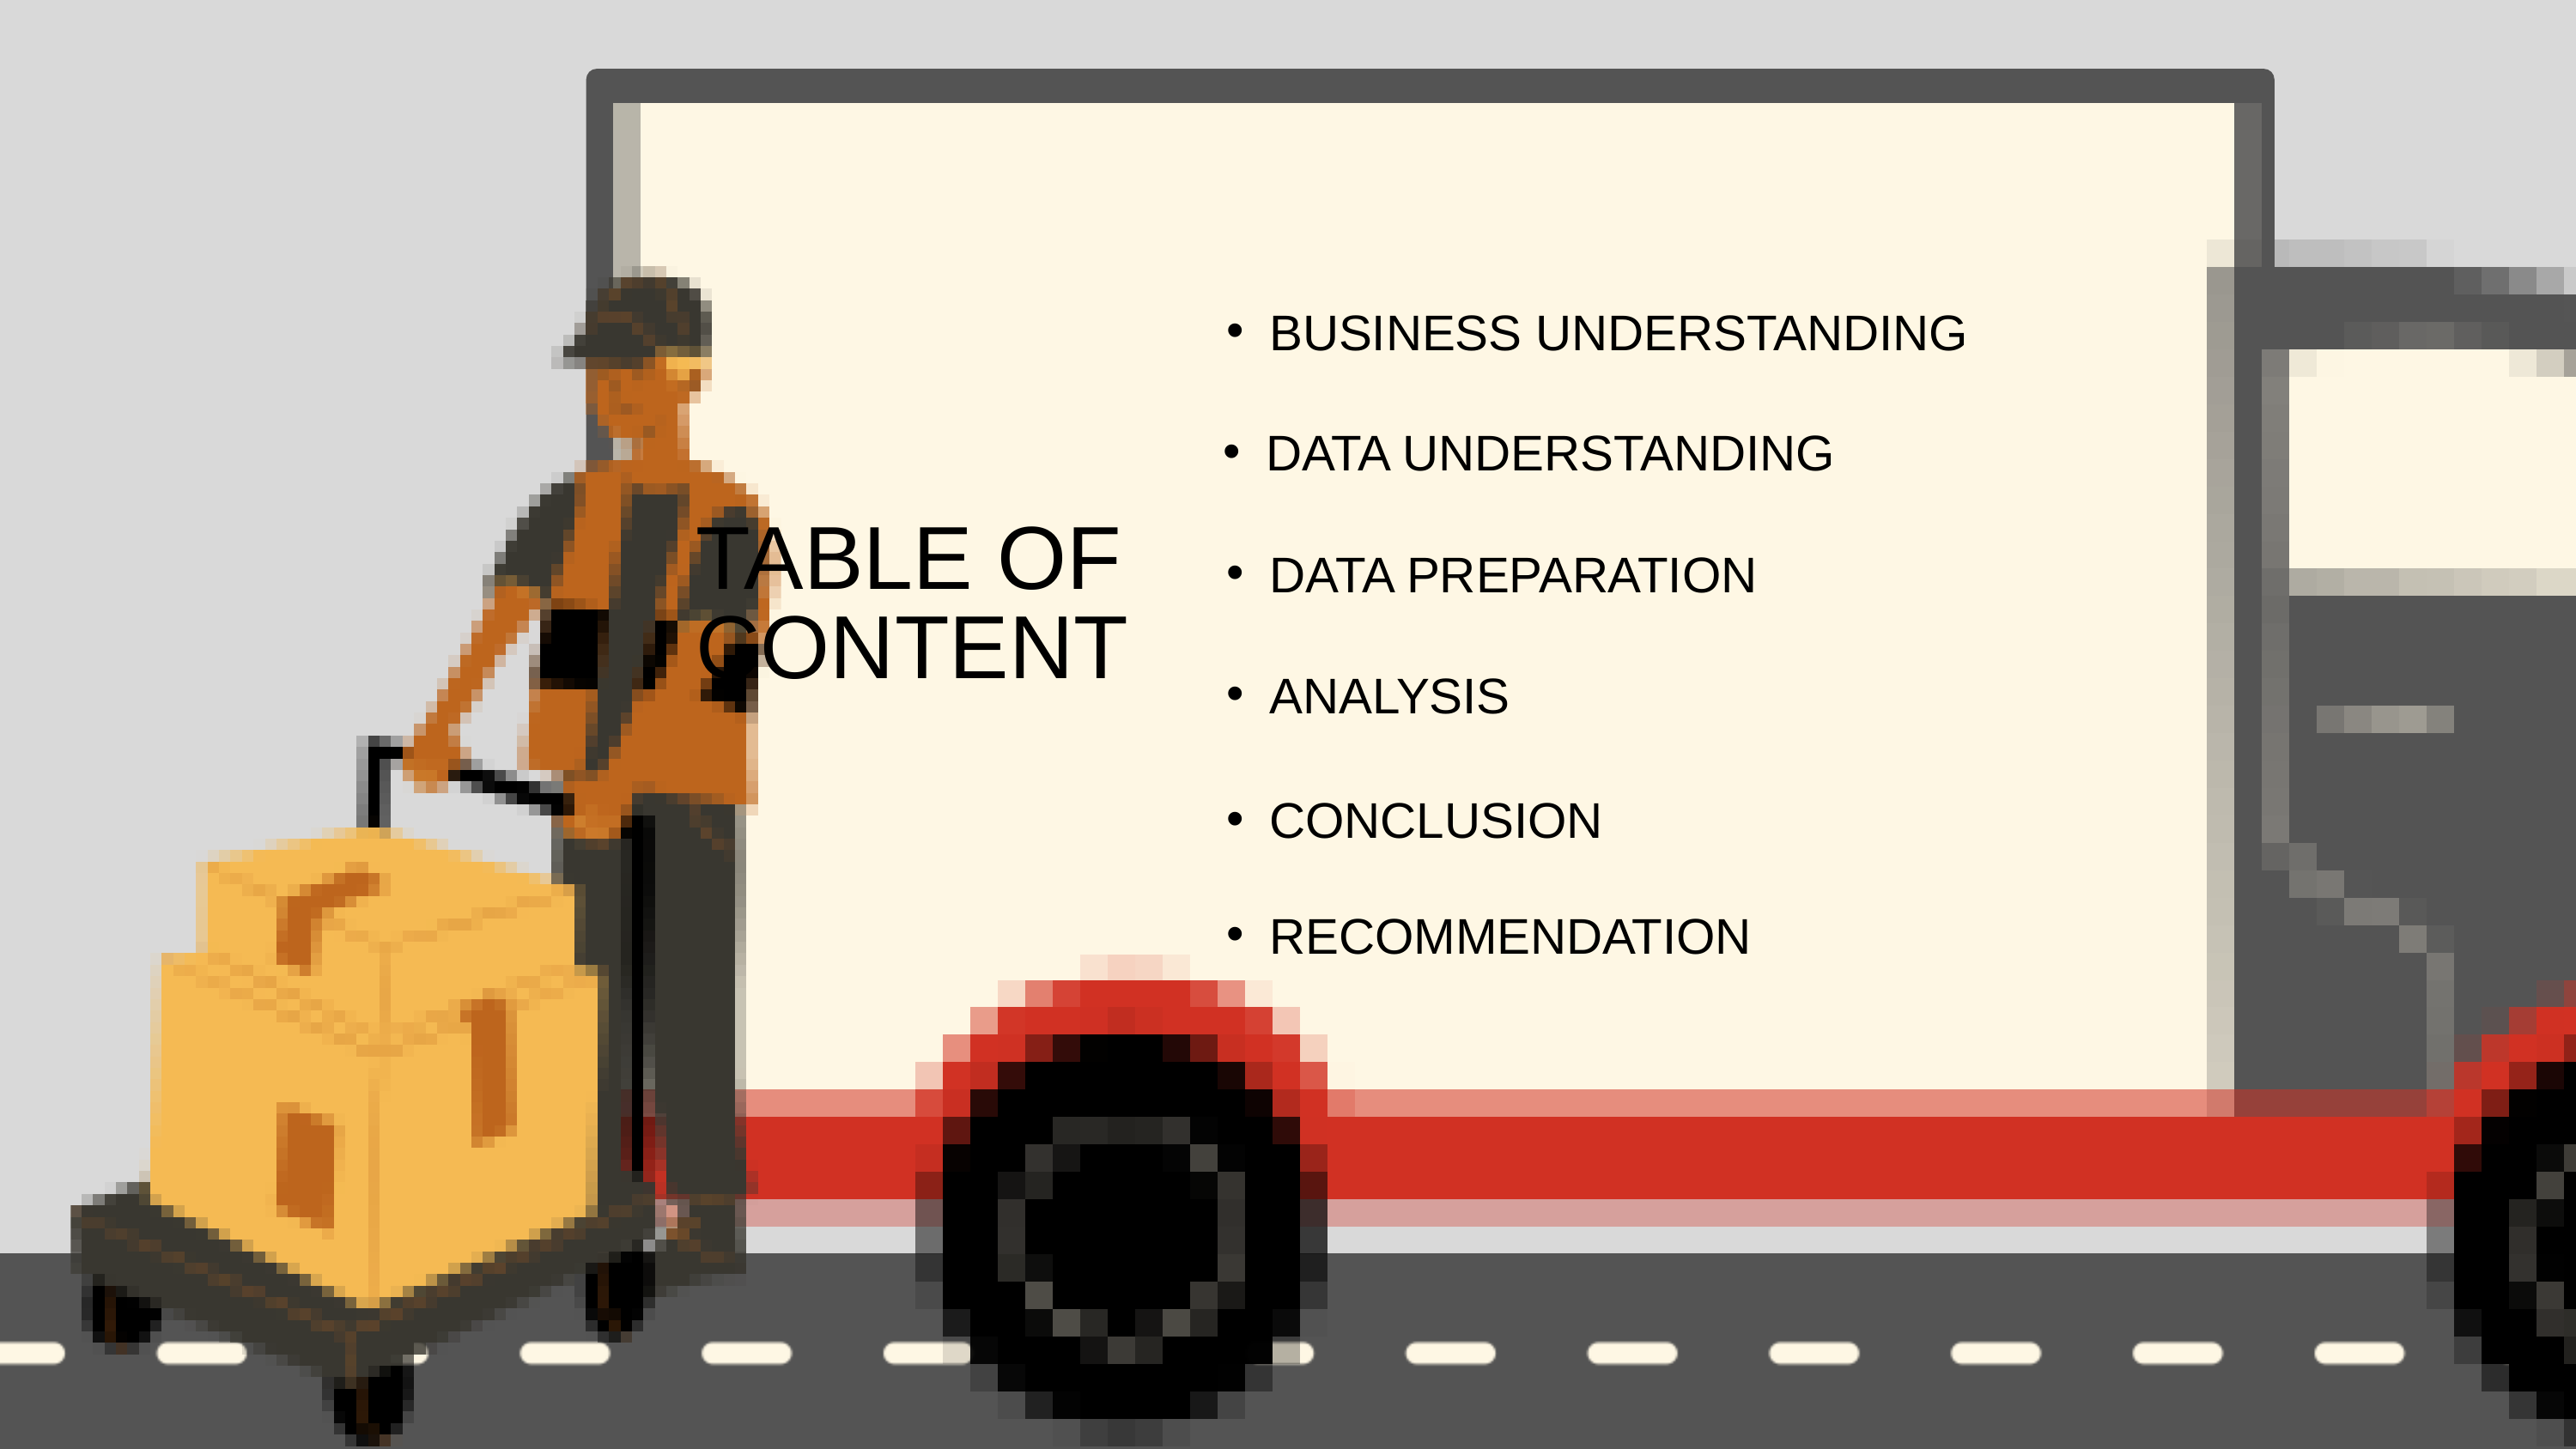

BUSINESS UNDERSTANDING
DATA UNDERSTANDING
TABLE OF CONTENT
DATA PREPARATION
ANALYSIS
CONCLUSION
RECOMMENDATION